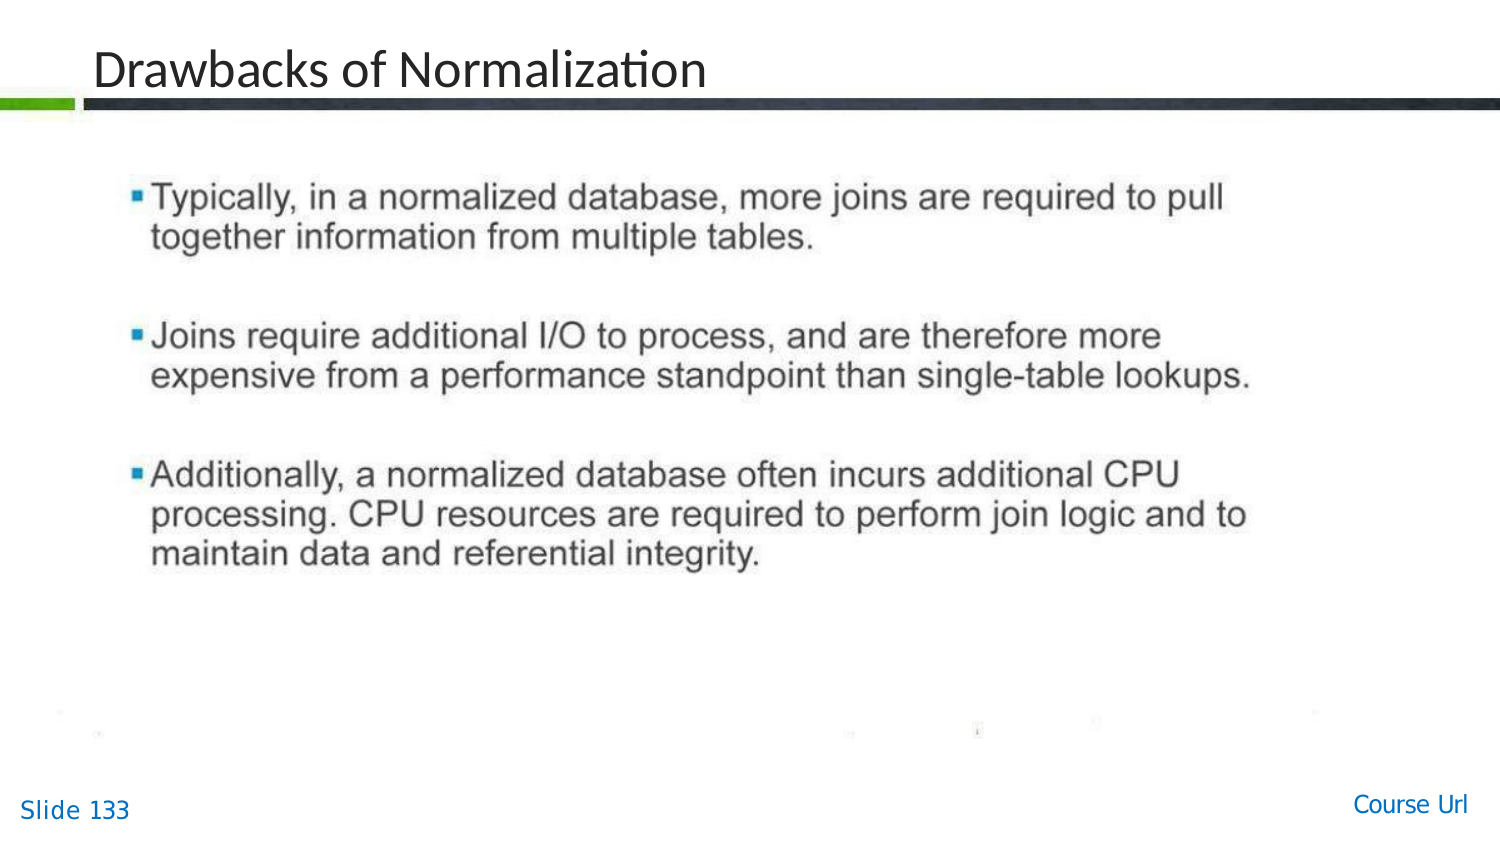

# Drawbacks of Normalization

Course Url
Slide 133